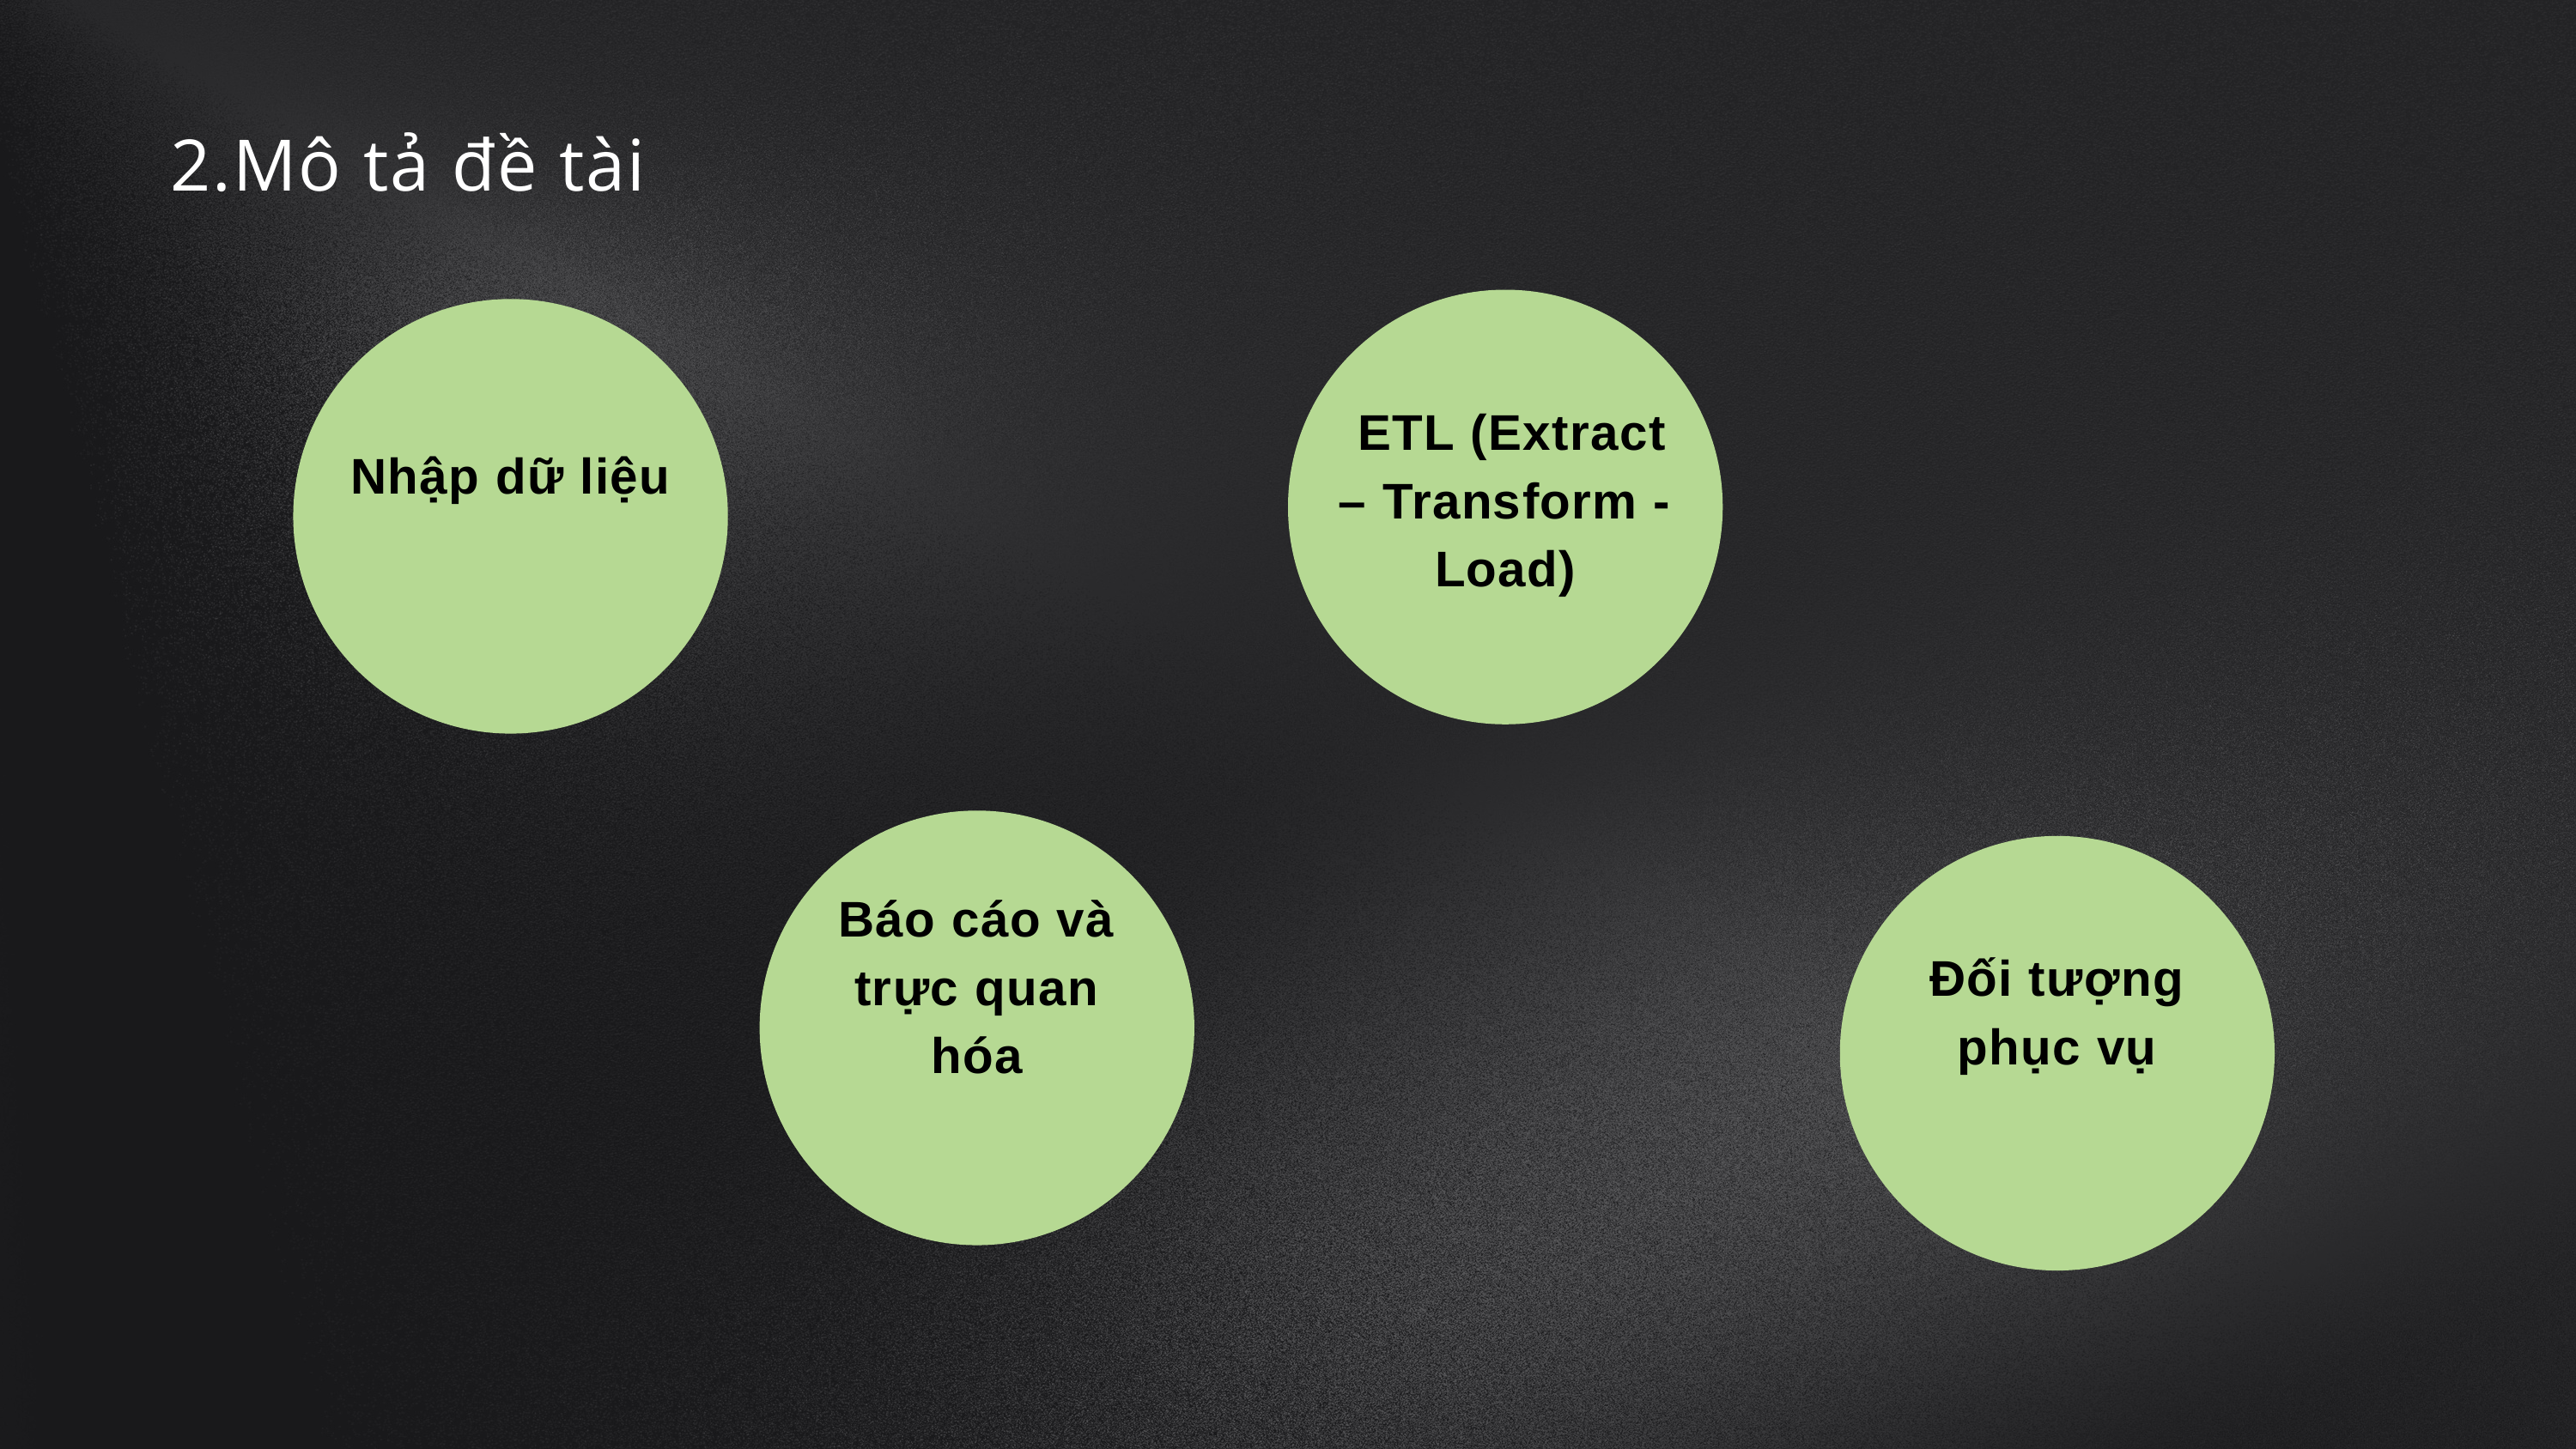

2.Mô tả đề tài

 ETL (Extract – Transform - Load)

Nhập dữ liệu

Báo cáo và trực quan hóa

Đối tượng phục vụ